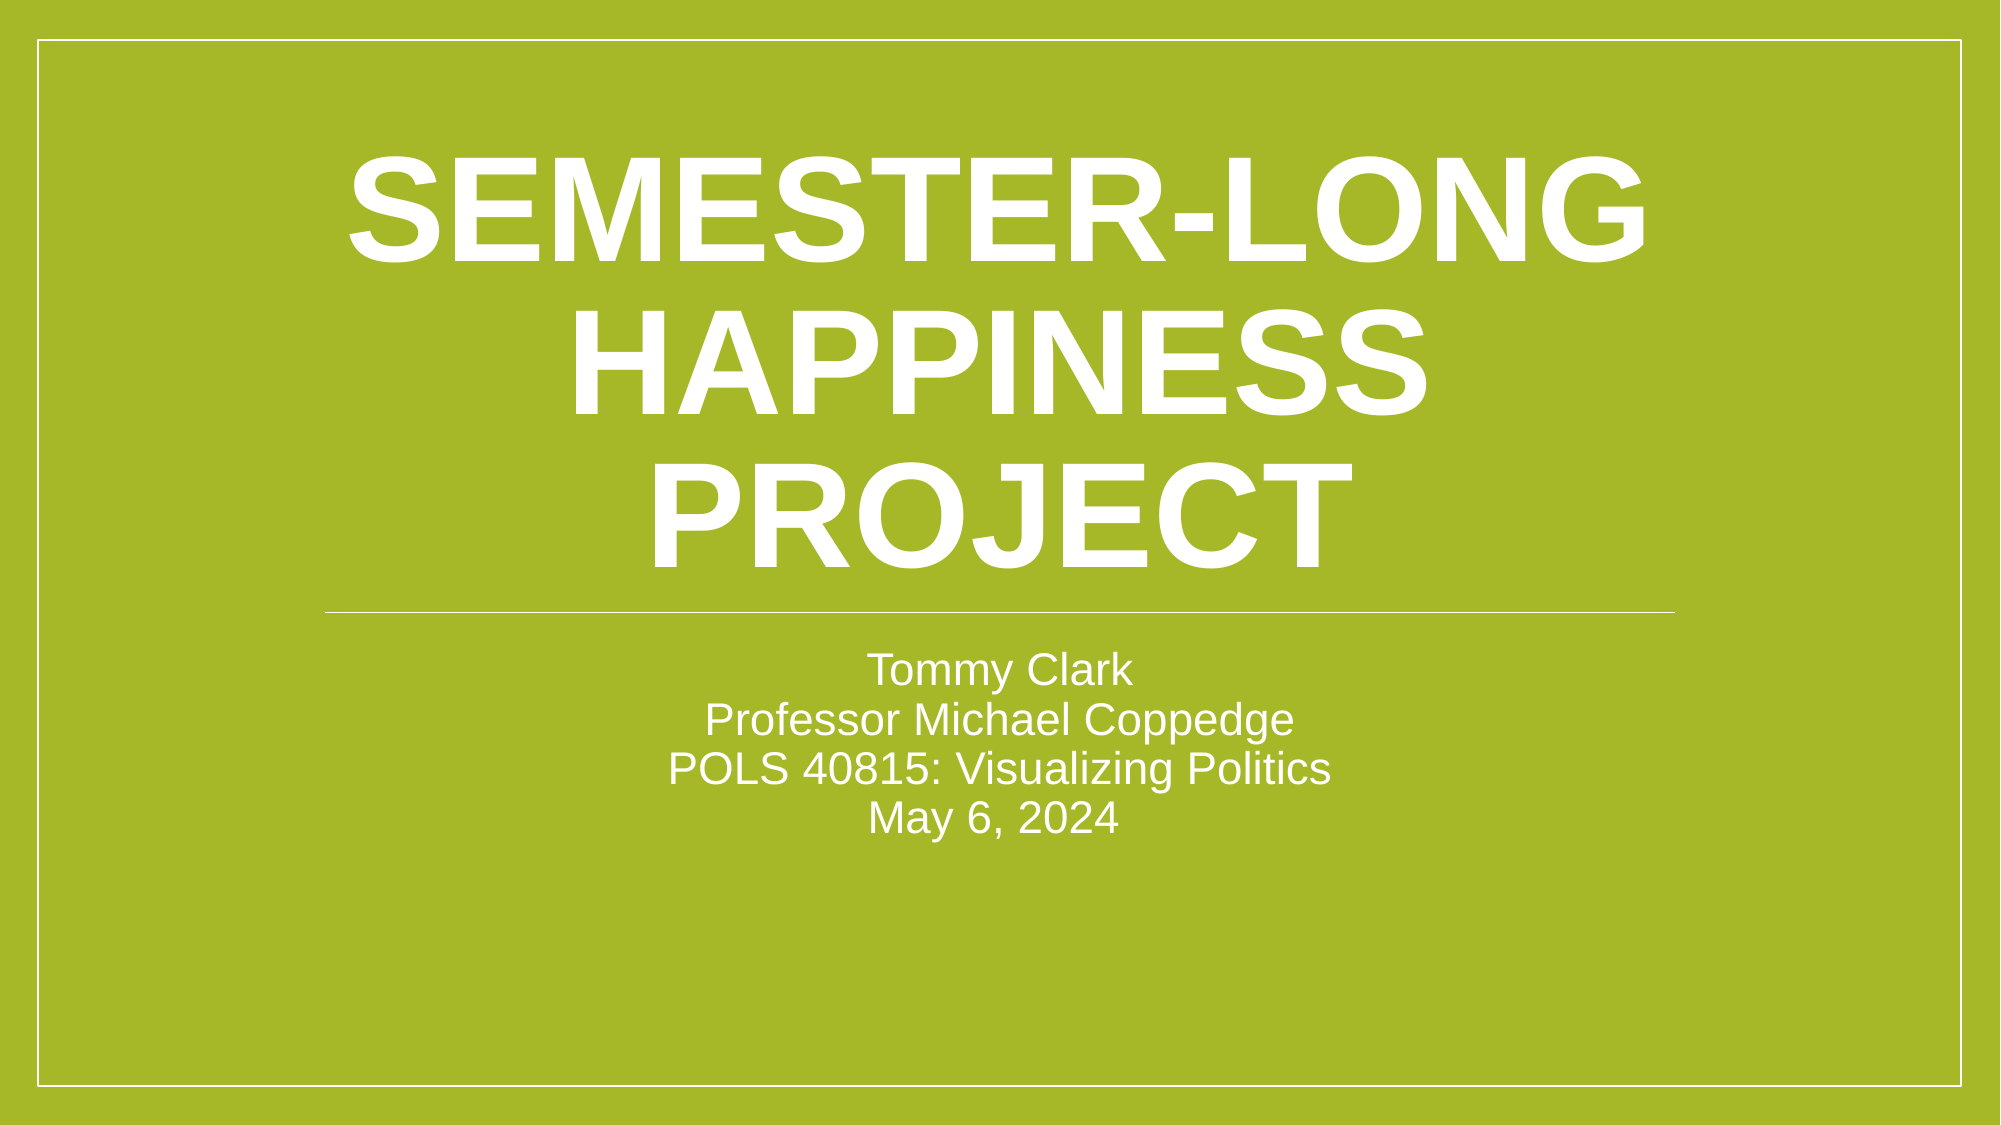

# Semester-long Happiness Project
Tommy Clark
Professor Michael Coppedge
POLS 40815: Visualizing Politics
May 6, 2024